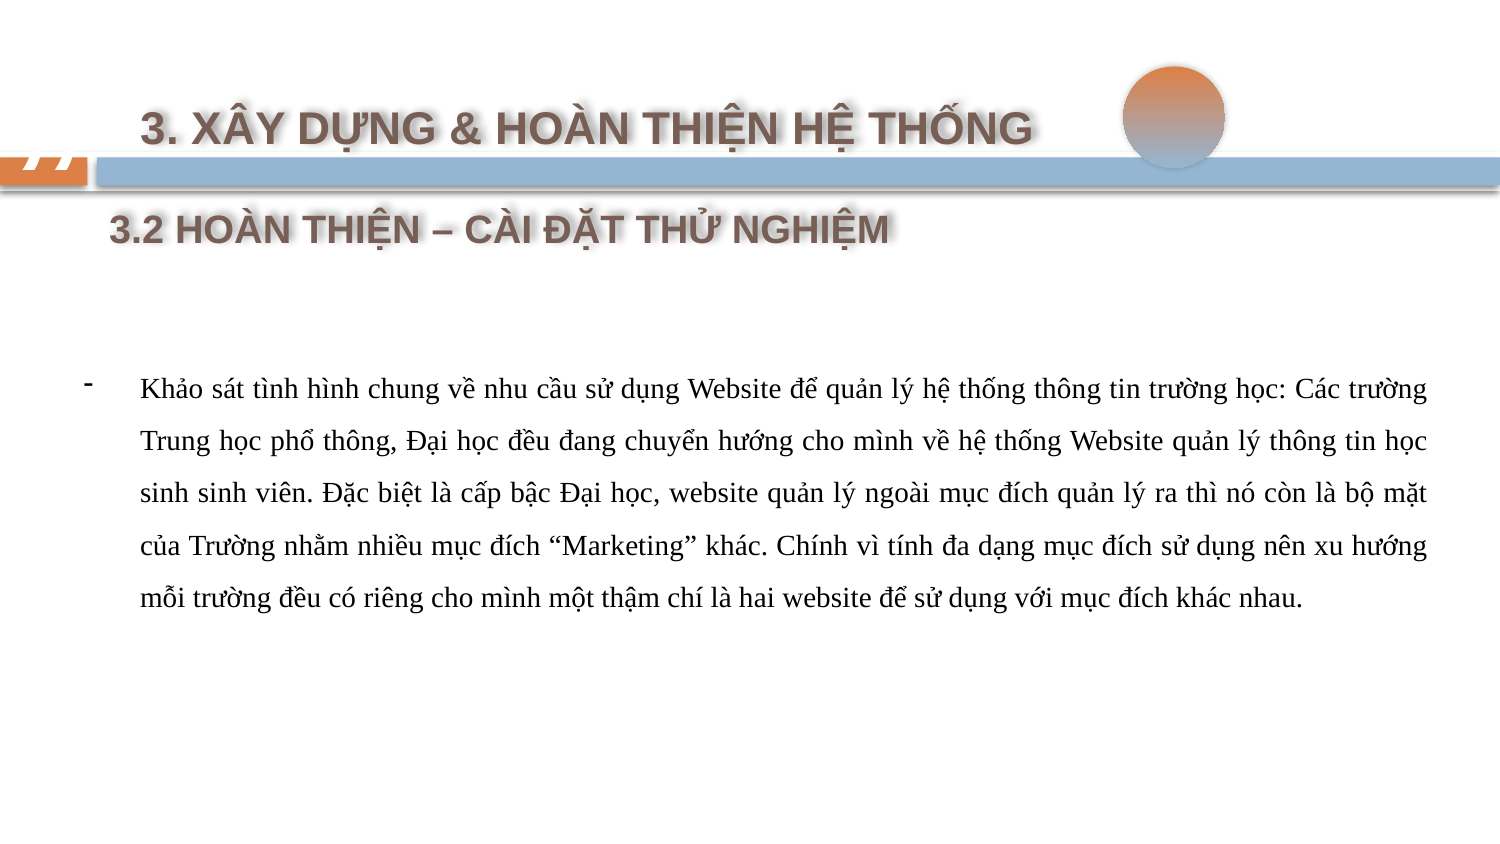

3. XÂY DỰNG & HOÀN THIỆN HỆ THỐNG

”
3.2 HOÀN THIỆN – CÀI ĐẶT THỬ NGHIỆM
Khảo sát tình hình chung về nhu cầu sử dụng Website để quản lý hệ thống thông tin trường học: Các trường Trung học phổ thông, Đại học đều đang chuyển hướng cho mình về hệ thống Website quản lý thông tin học sinh sinh viên. Đặc biệt là cấp bậc Đại học, website quản lý ngoài mục đích quản lý ra thì nó còn là bộ mặt của Trường nhằm nhiều mục đích “Marketing” khác. Chính vì tính đa dạng mục đích sử dụng nên xu hướng mỗi trường đều có riêng cho mình một thậm chí là hai website để sử dụng với mục đích khác nhau.